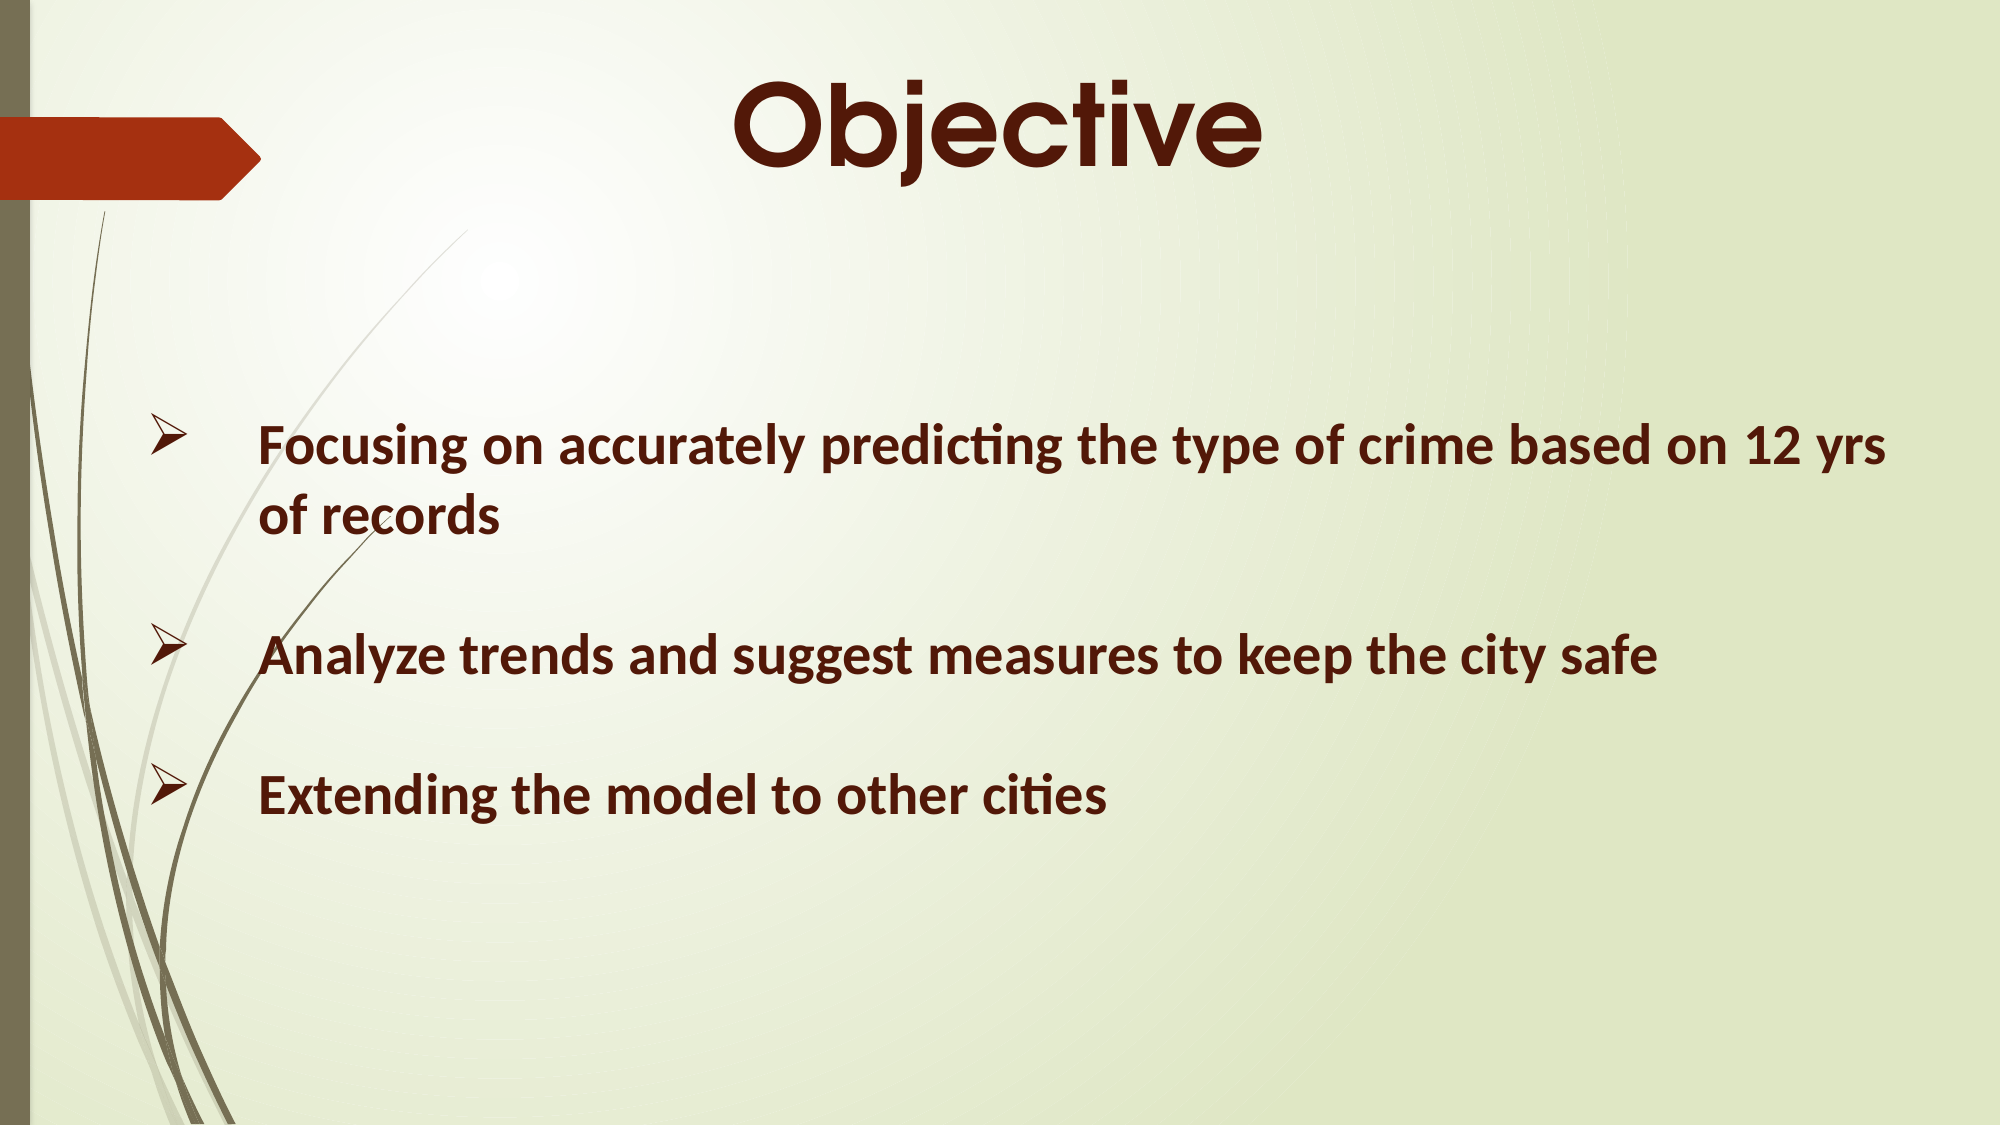

Objective
Focusing on accurately predicting the type of crime based on 12 yrs of records

Analyze trends and suggest measures to keep the city safe

Extending the model to other cities